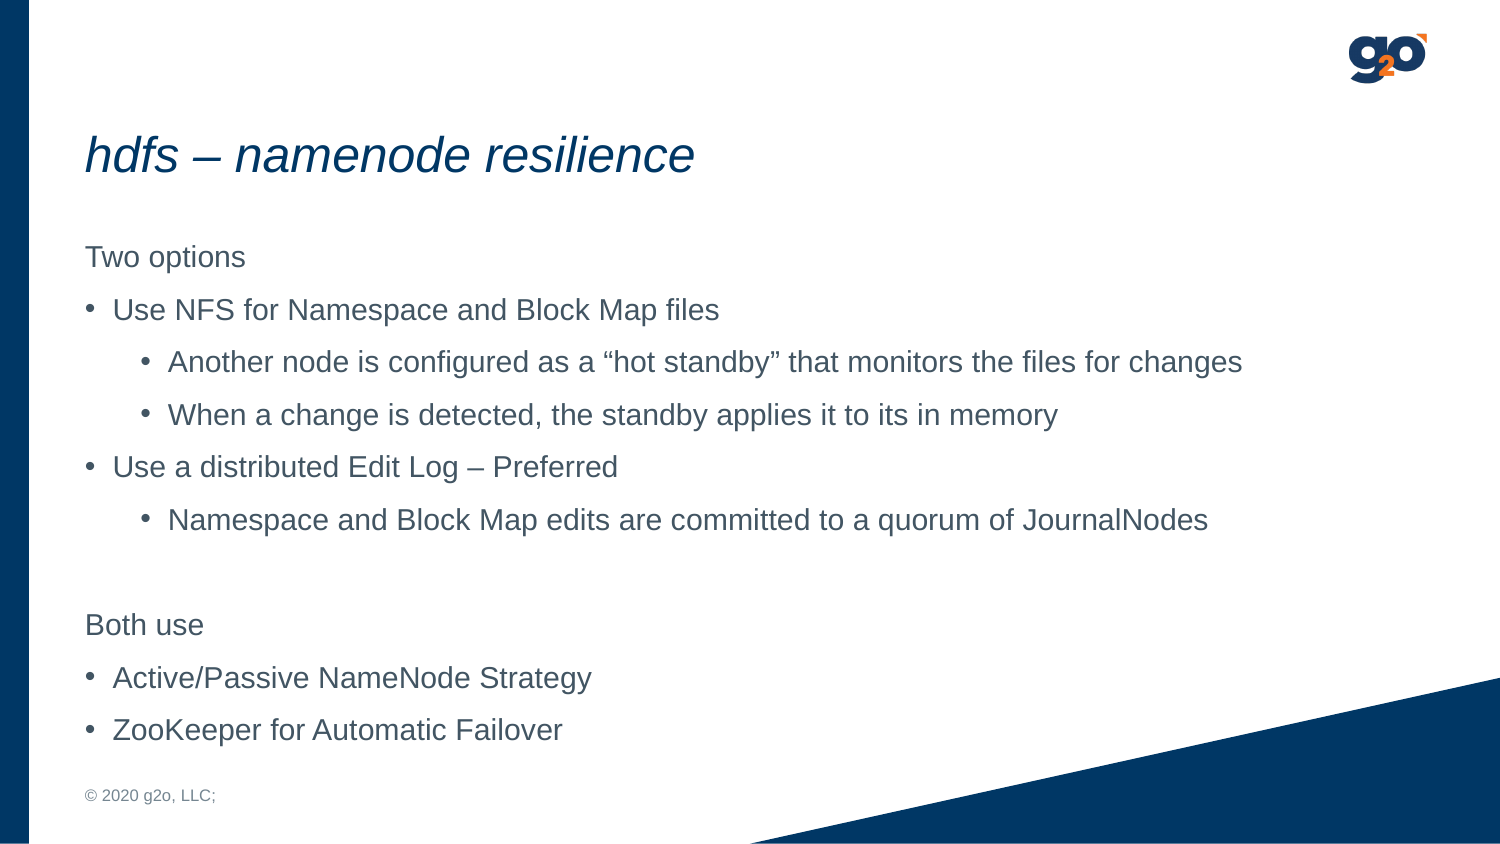

# hdfs – namenode resilience
Two options
Use NFS for Namespace and Block Map files
Another node is configured as a “hot standby” that monitors the files for changes
When a change is detected, the standby applies it to its in memory
Use a distributed Edit Log – Preferred
Namespace and Block Map edits are committed to a quorum of JournalNodes

Both use
Active/Passive NameNode Strategy
ZooKeeper for Automatic Failover
© 2020 g2o, LLC;